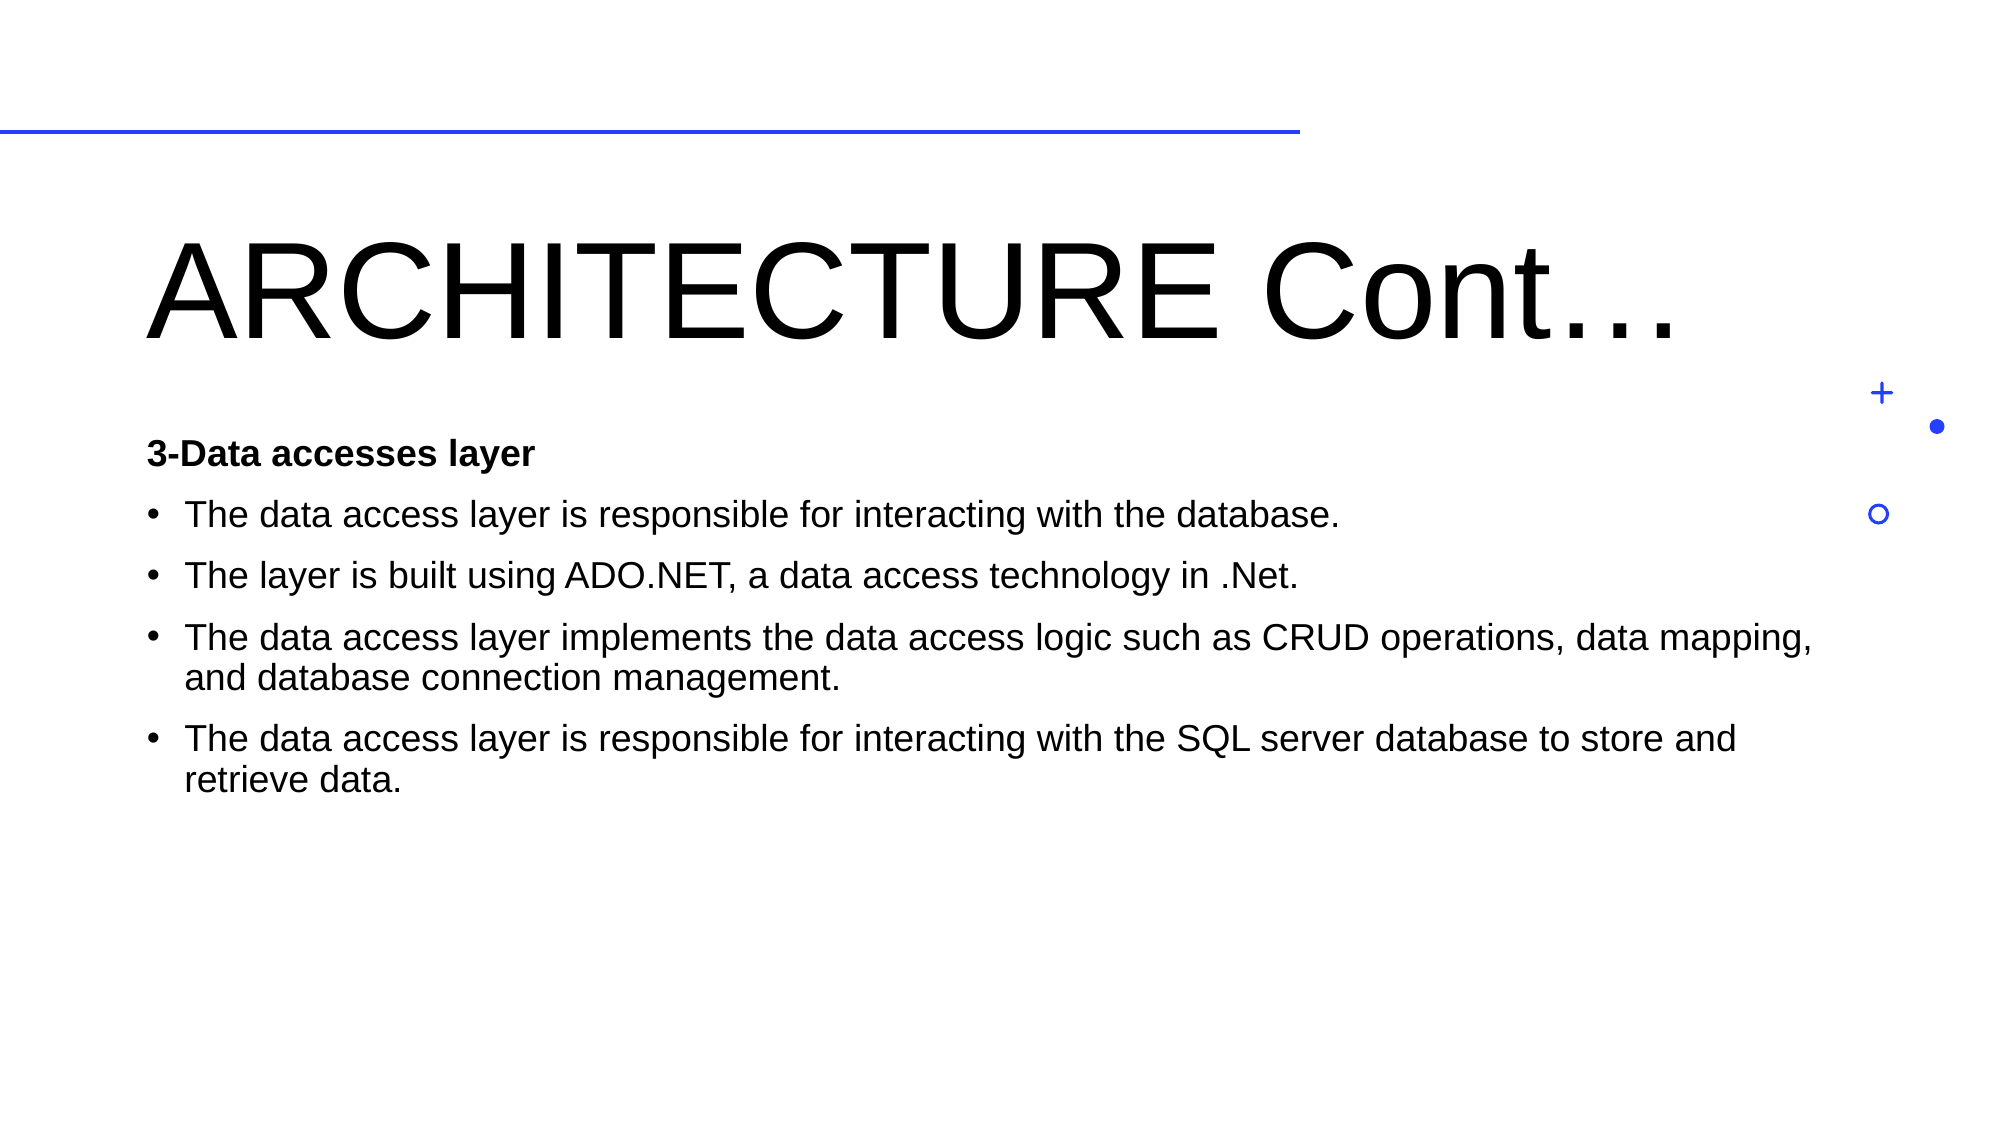

# ARCHITECTURE Cont…

3-Data accesses layer
The data access layer is responsible for interacting with the database.
The layer is built using ADO.NET, a data access technology in .Net.
The data access layer implements the data access logic such as CRUD operations, data mapping, and database connection management.
The data access layer is responsible for interacting with the SQL server database to store and retrieve data.